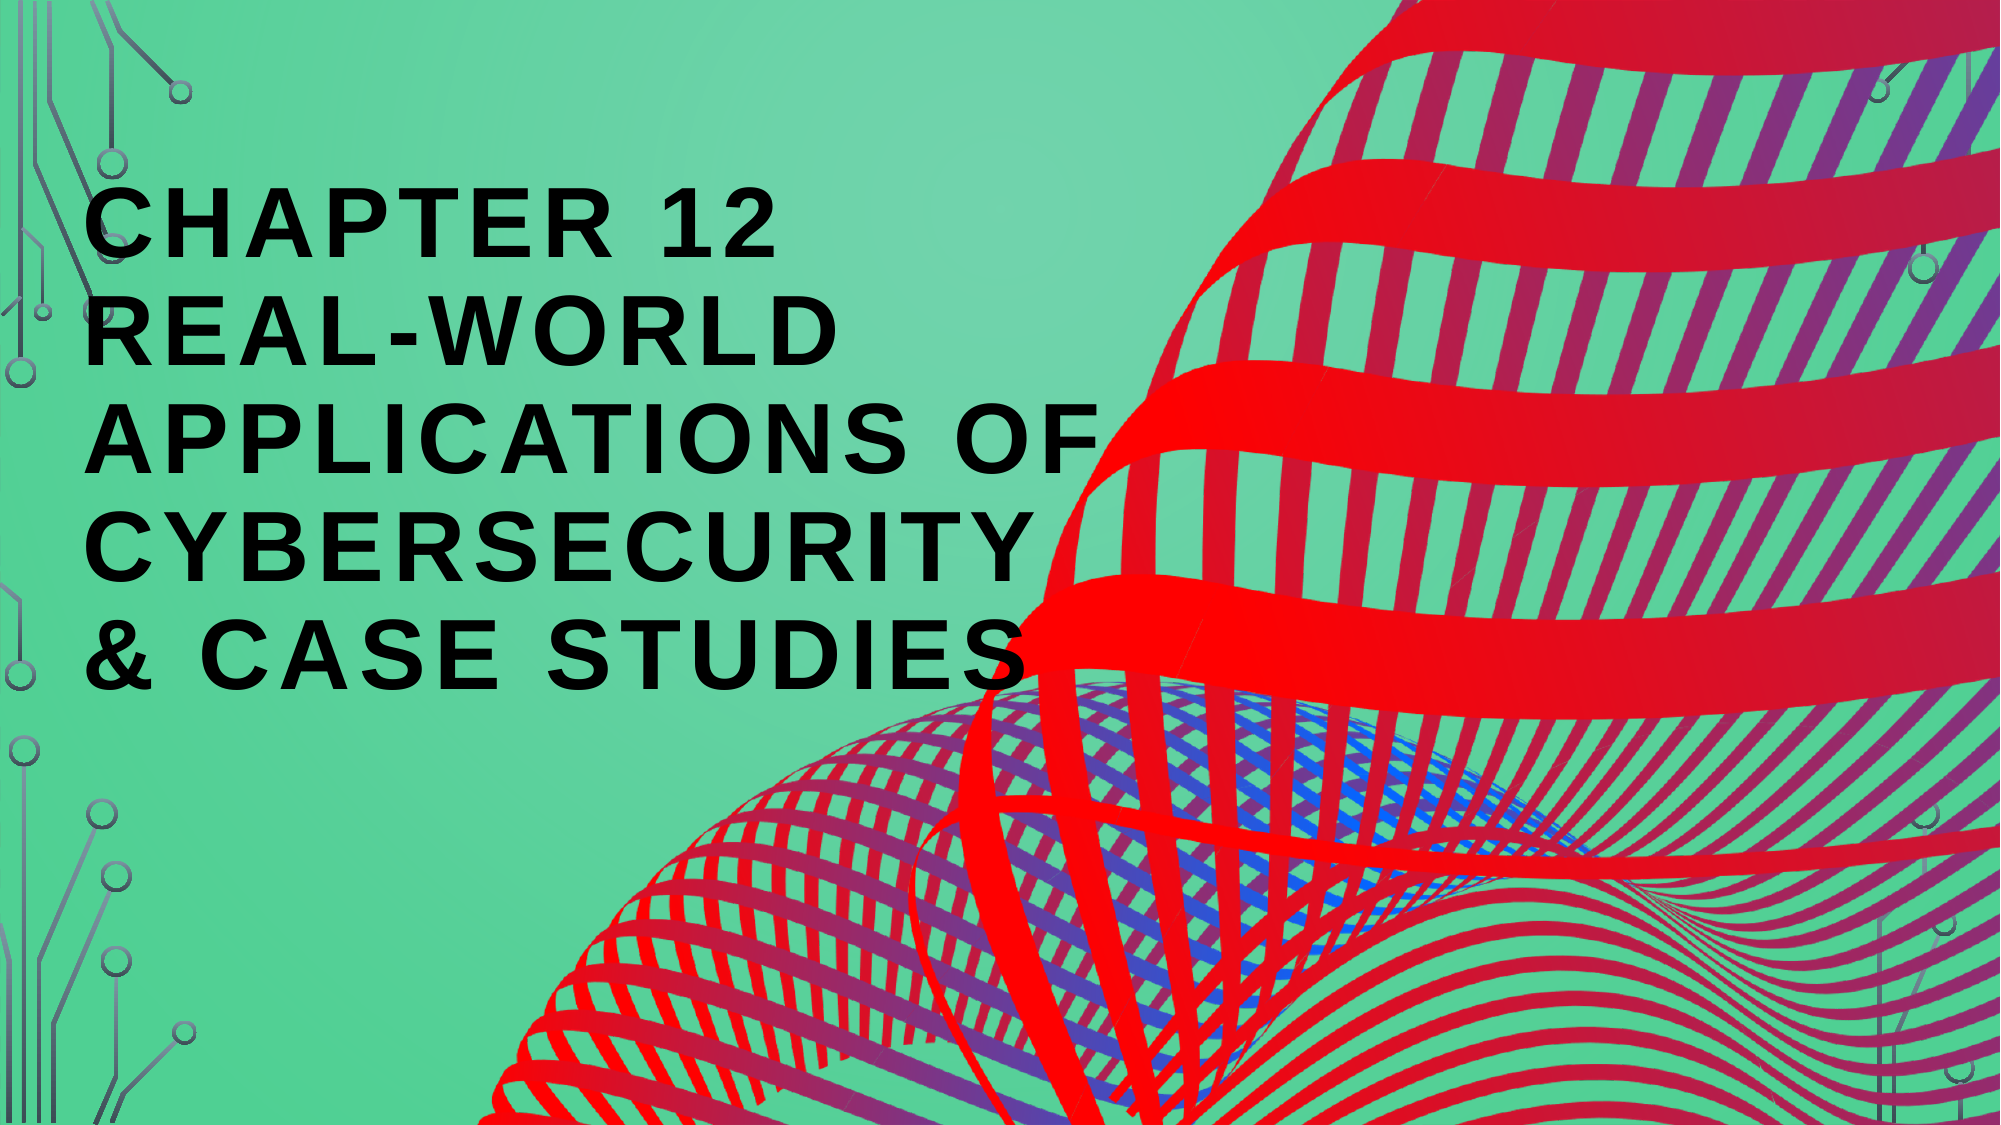

# Chapter 12 REAL-WORLD APPLICATIONS OF CYBERSECURITY & CASE STUDIES